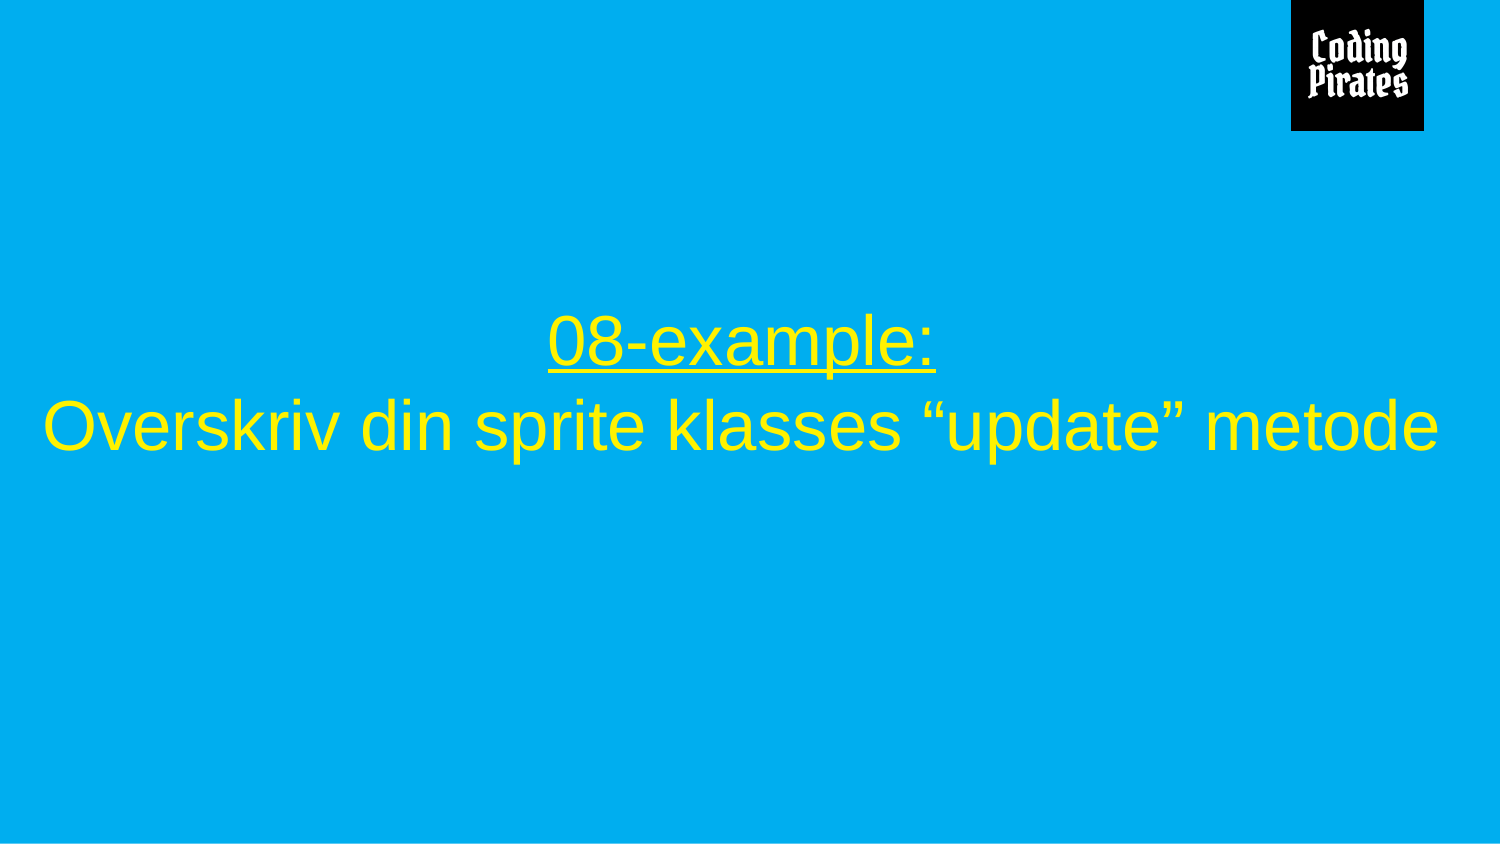

# 08-example:
Overskriv din sprite klasses “update” metode